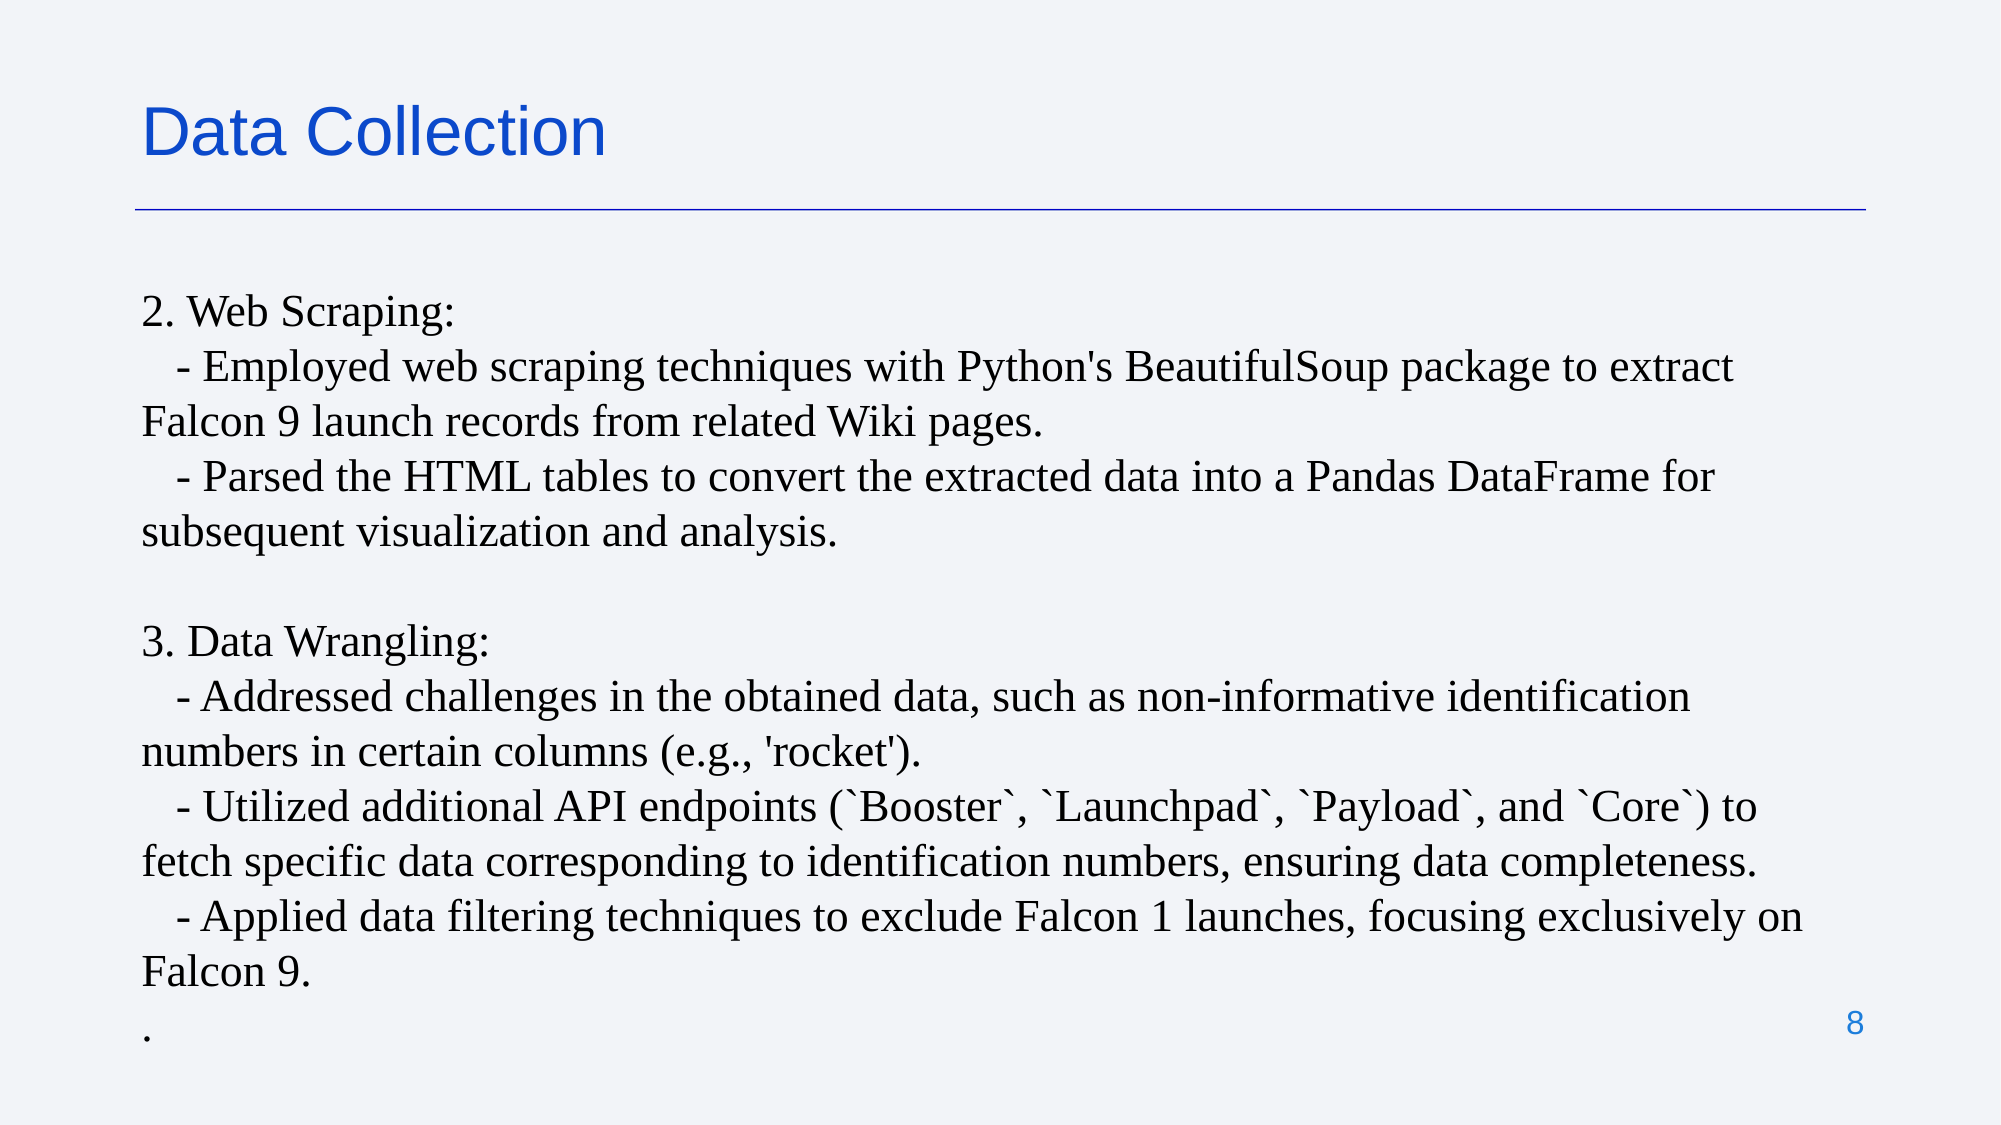

Data Collection

2. Web Scraping:
   - Employed web scraping techniques with Python's BeautifulSoup package to extract Falcon 9 launch records from related Wiki pages.
   - Parsed the HTML tables to convert the extracted data into a Pandas DataFrame for subsequent visualization and analysis.

3. Data Wrangling:
   - Addressed challenges in the obtained data, such as non-informative identification numbers in certain columns (e.g., 'rocket').
   - Utilized additional API endpoints (`Booster`, `Launchpad`, `Payload`, and `Core`) to fetch specific data corresponding to identification numbers, ensuring data completeness.
   - Applied data filtering techniques to exclude Falcon 1 launches, focusing exclusively on Falcon 9.
.

8